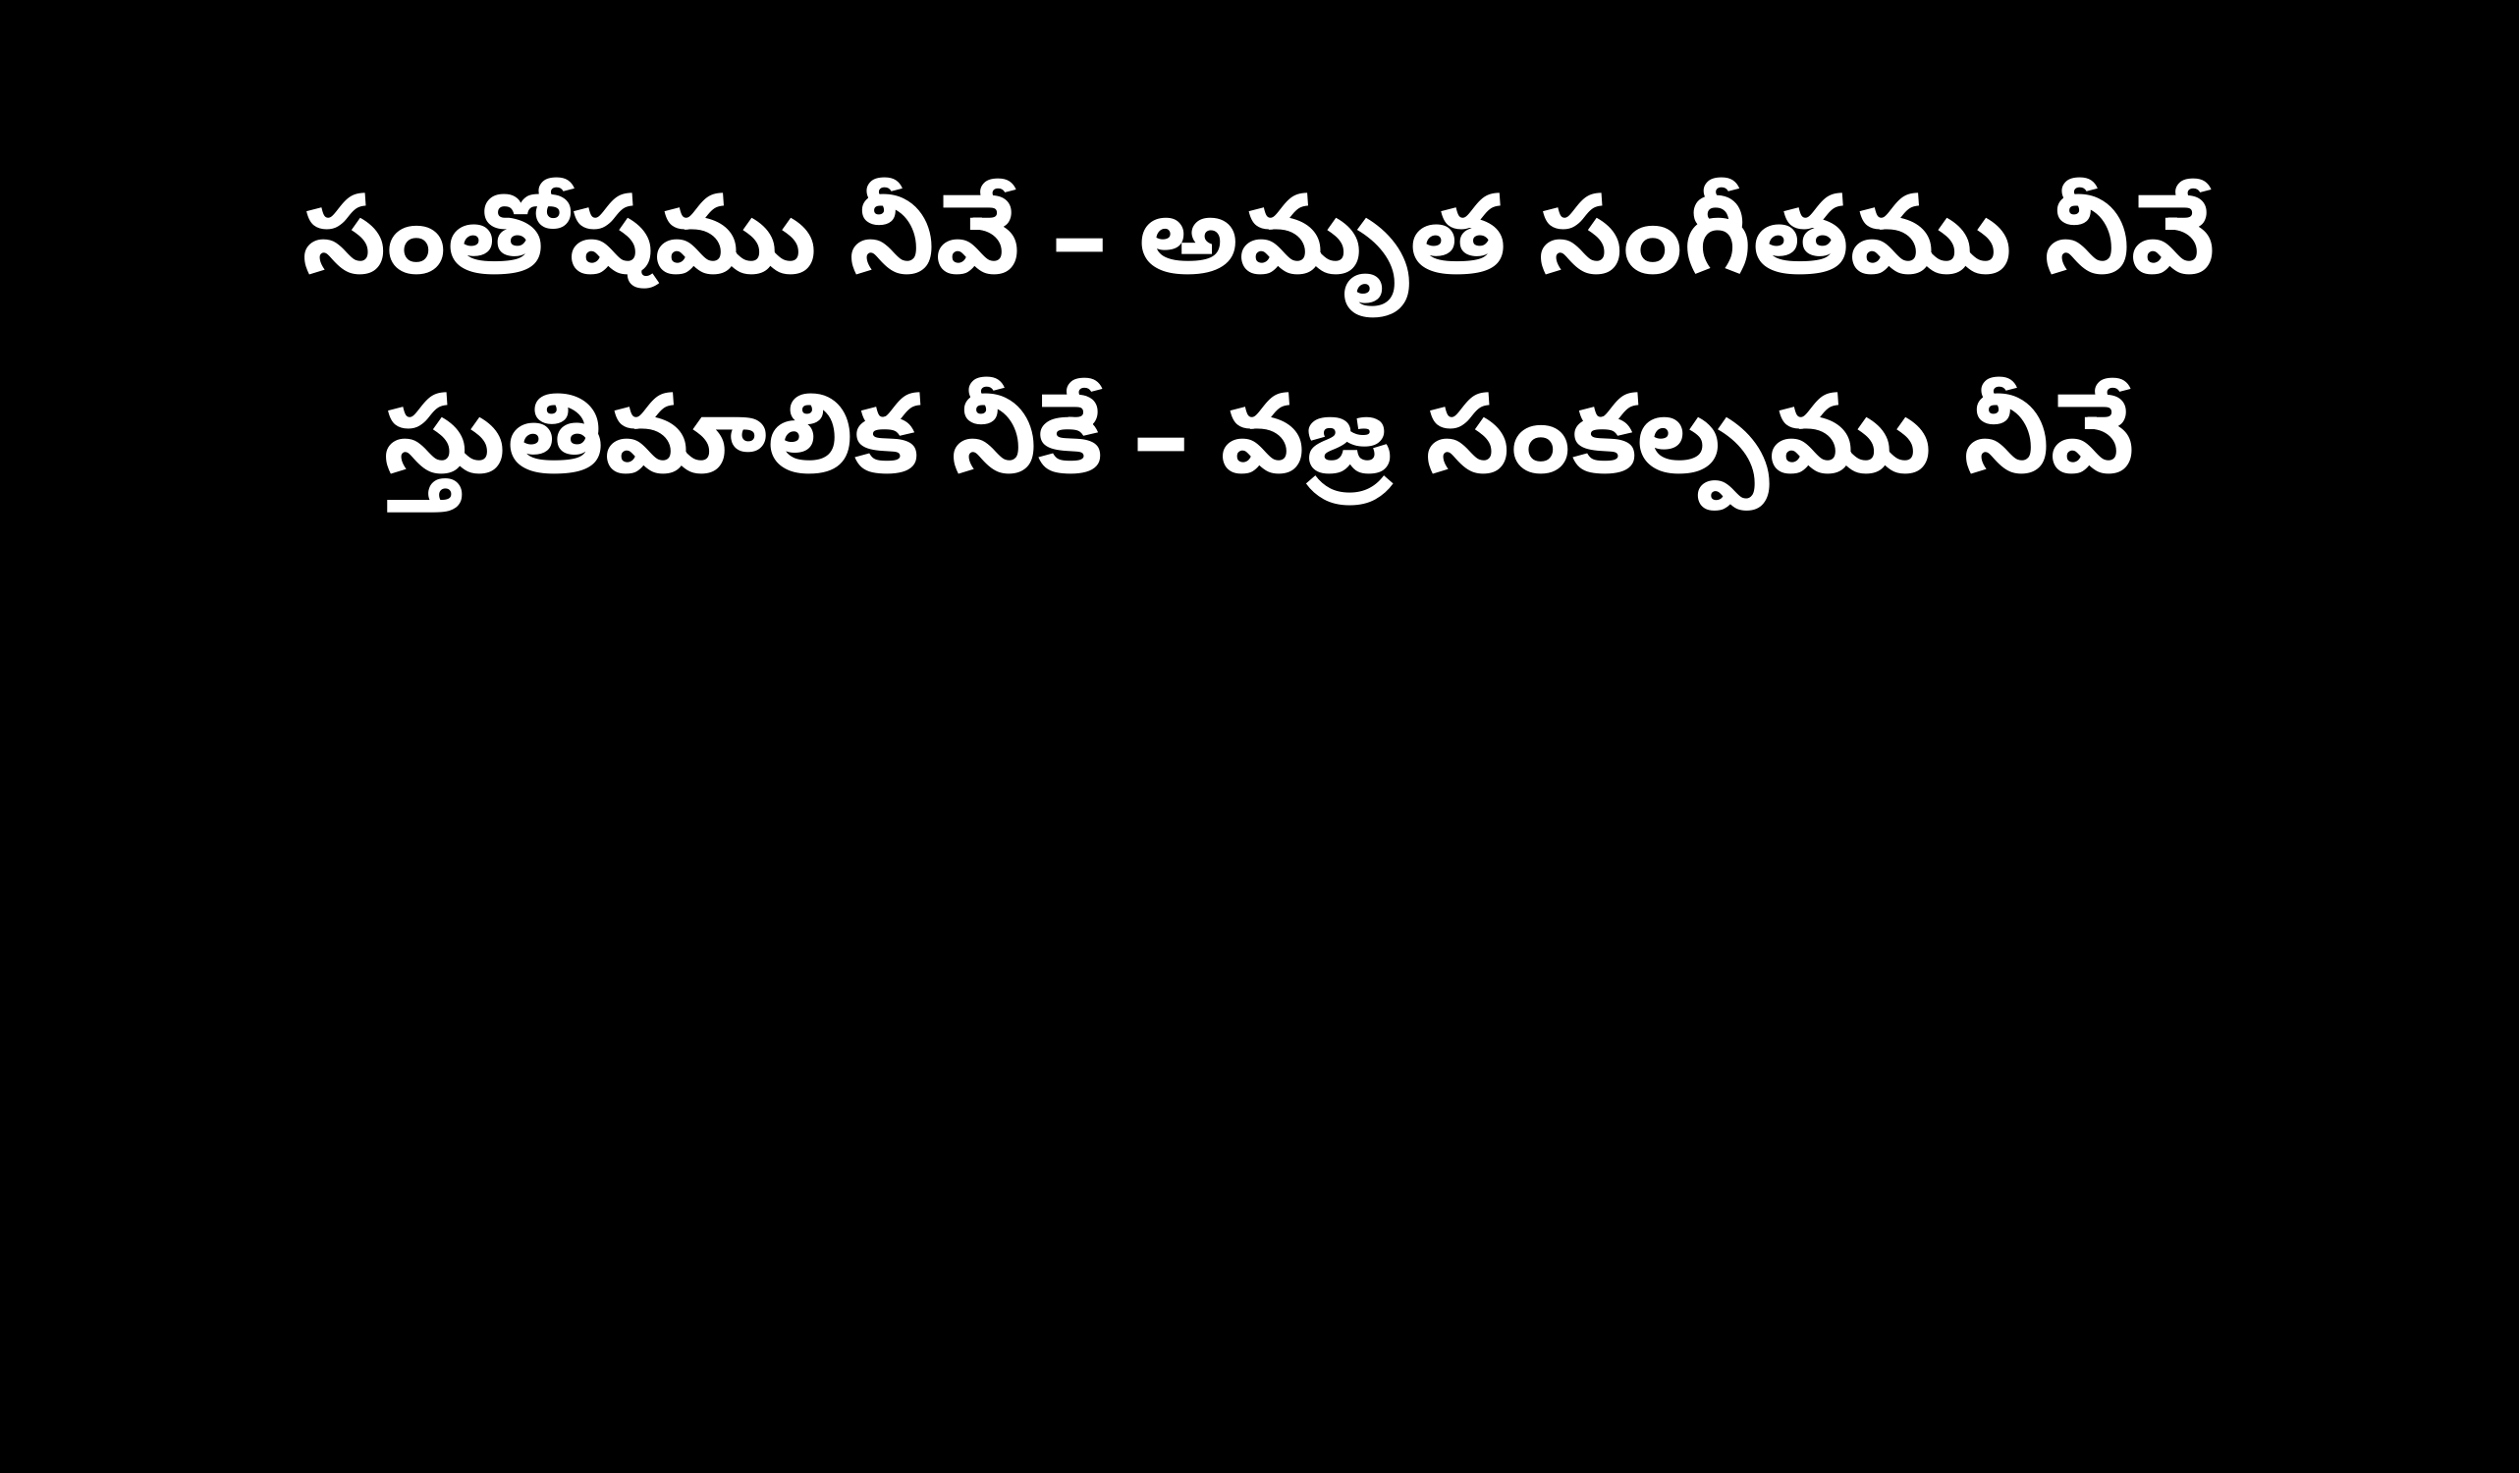

సంతోషము నీవే – అమృత సంగీతము నీవే
స్తుతిమాలిక నీకే – వజ్ర సంకల్పము నీవే